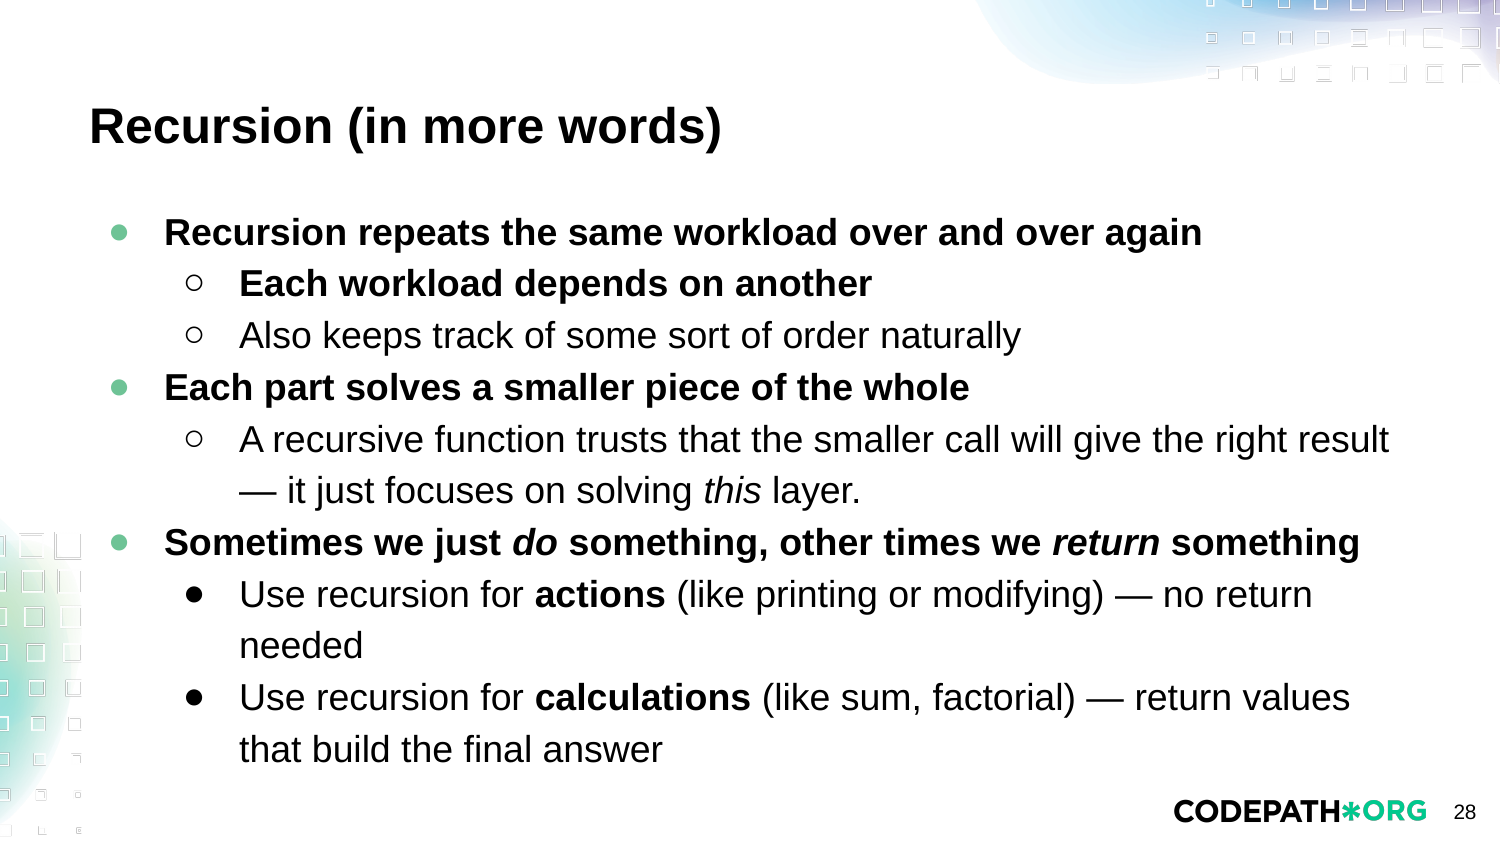

# Recursion (in more words)
Recursion repeats the same workload over and over again
Each workload depends on another
Also keeps track of some sort of order naturally
Each part solves a smaller piece of the whole
A recursive function trusts that the smaller call will give the right result — it just focuses on solving this layer.
Sometimes we just do something, other times we return something
Use recursion for actions (like printing or modifying) — no return needed
Use recursion for calculations (like sum, factorial) — return values that build the final answer
28